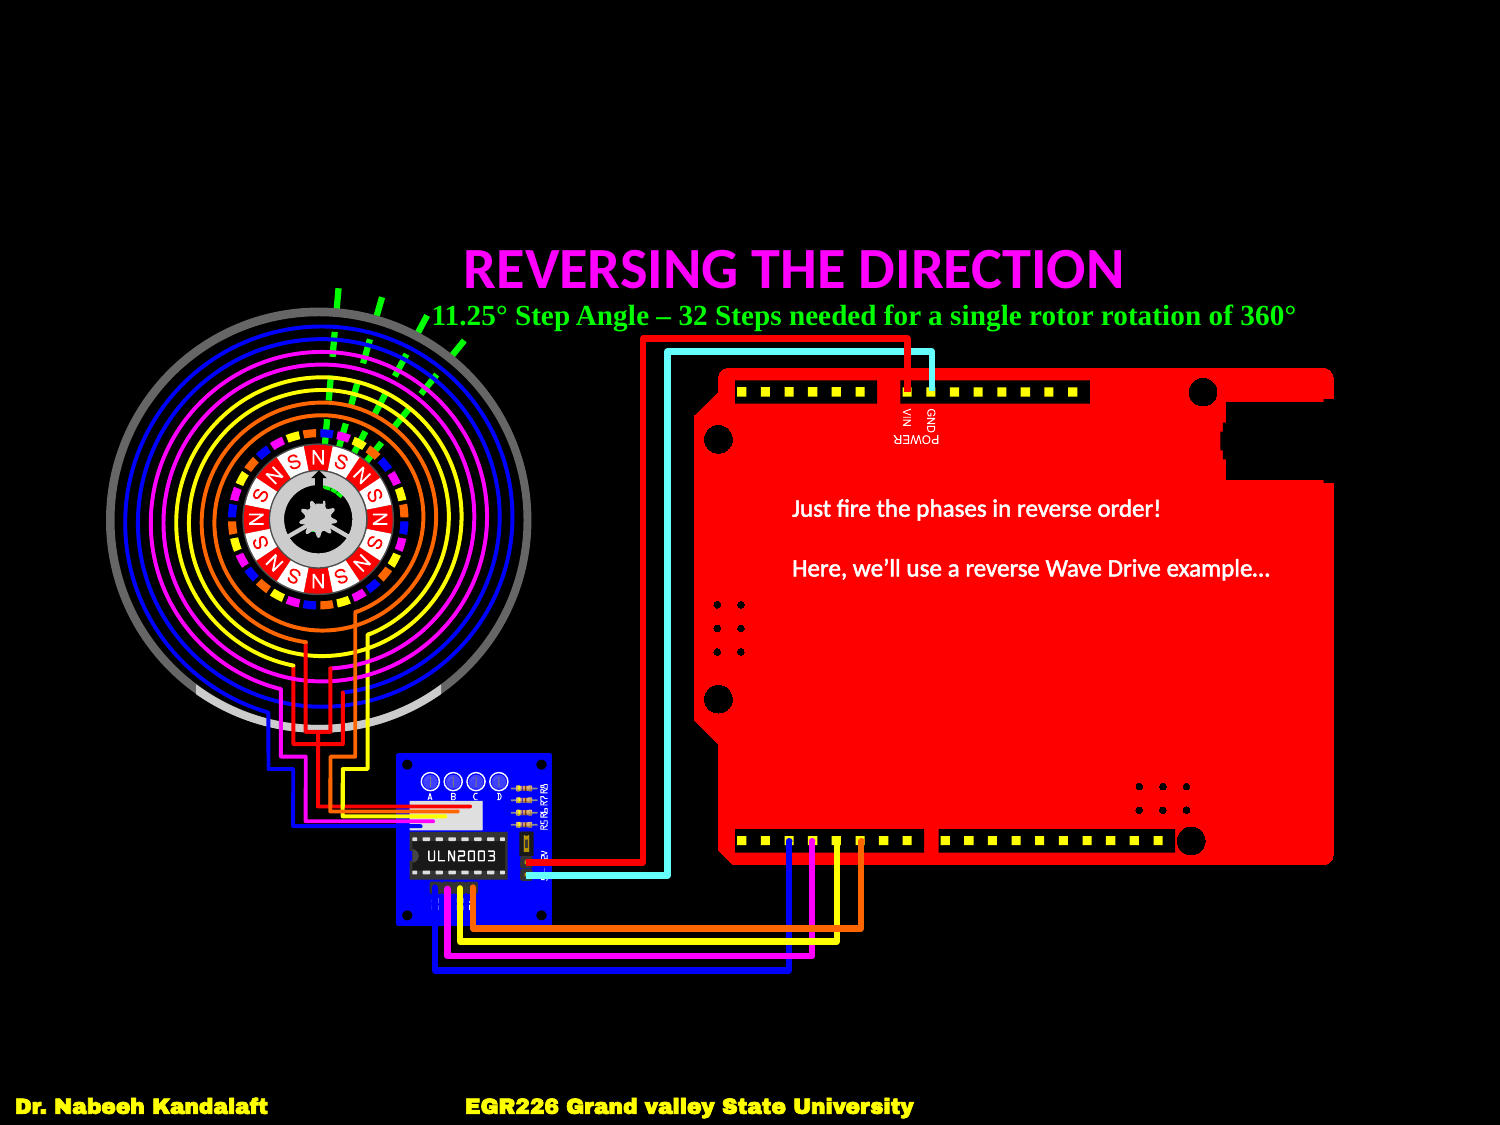

# REVERSING THE DIRECTION

11.25° Step Angle – 32 Steps needed for a single rotor rotation of 360°

Just fire the phases in reverse order!

Here, we’ll use a reverse Wave Drive example…

Dr. Nabeeh Kandalaft		EGR226 Grand valley State University